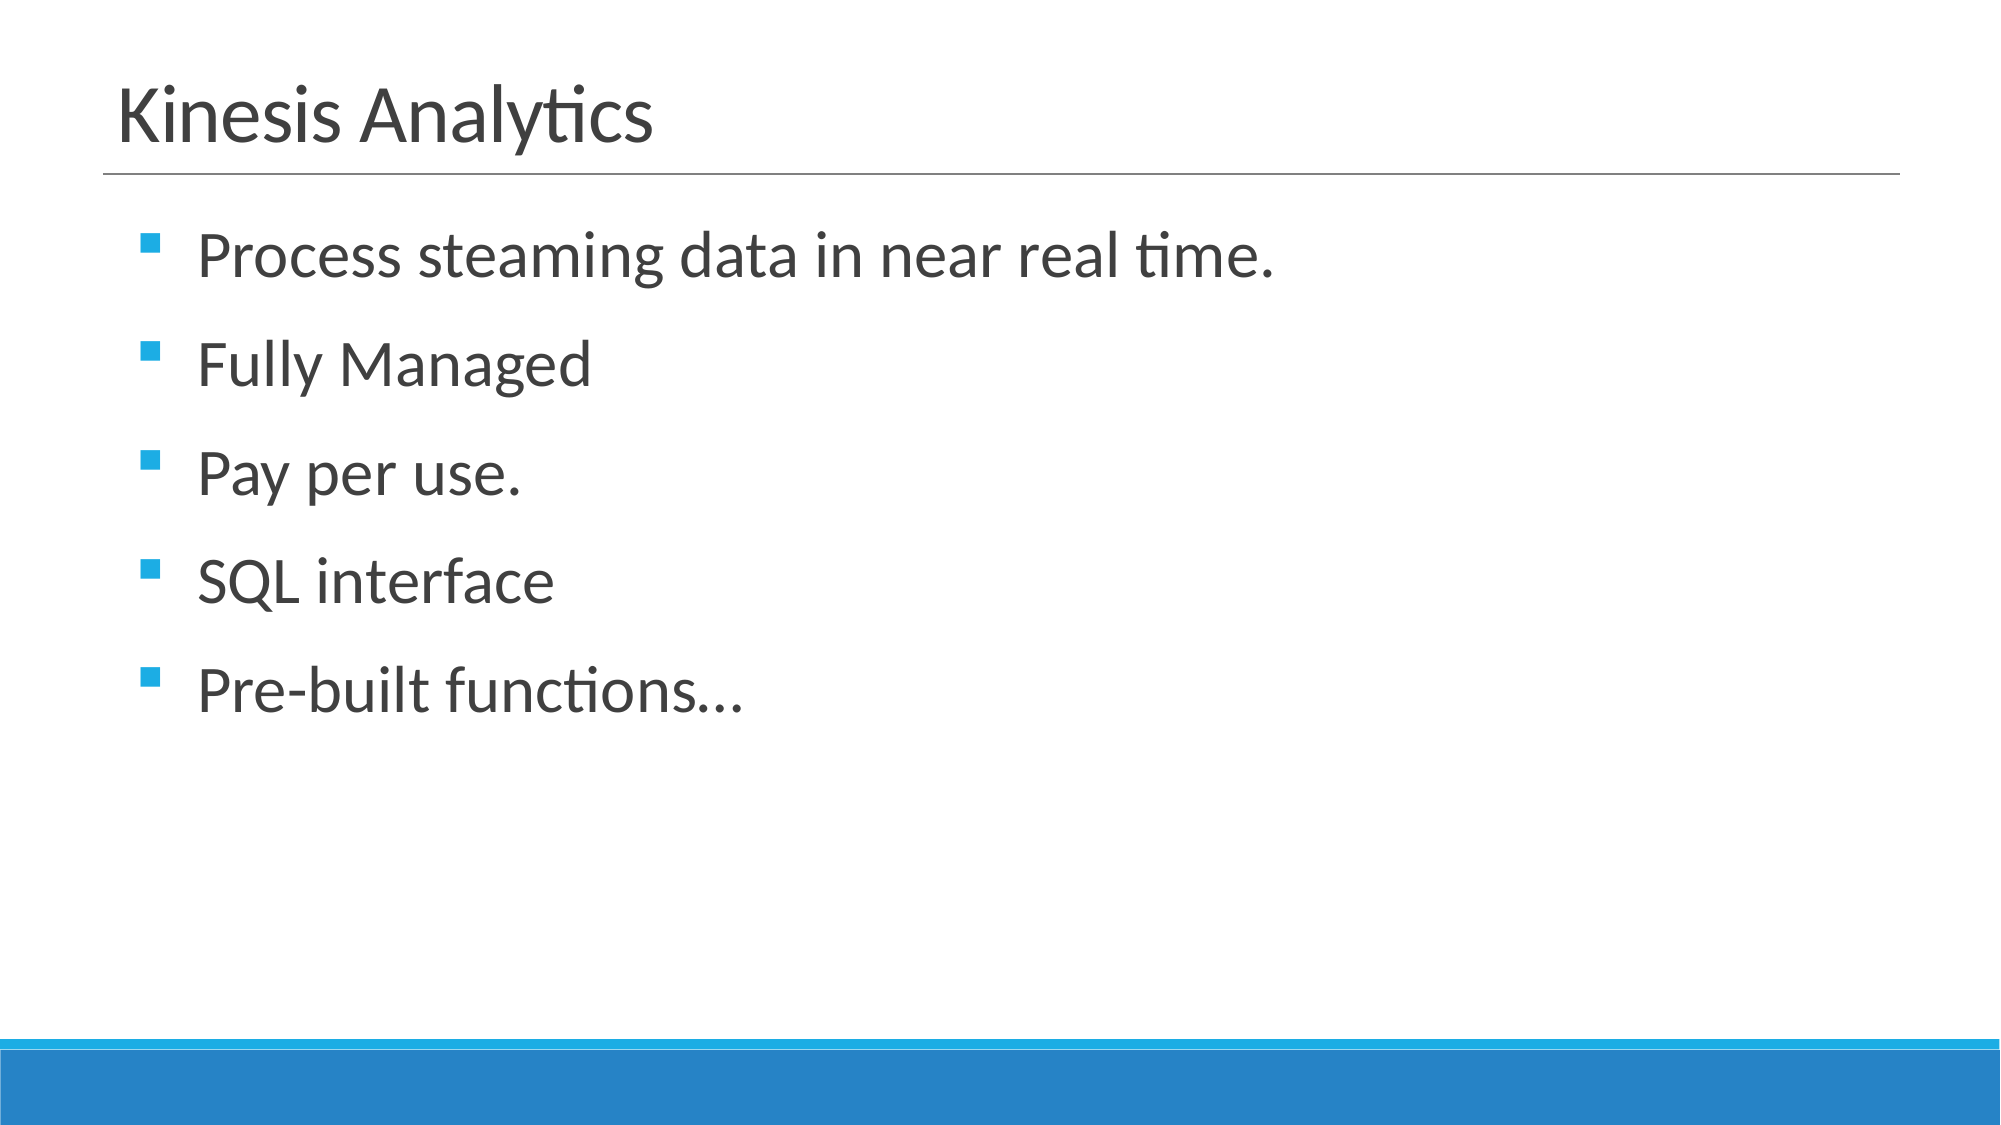

# Kinesis Analytics
Process steaming data in near real time.
Fully Managed
Pay per use.
SQL interface
Pre-built functions…